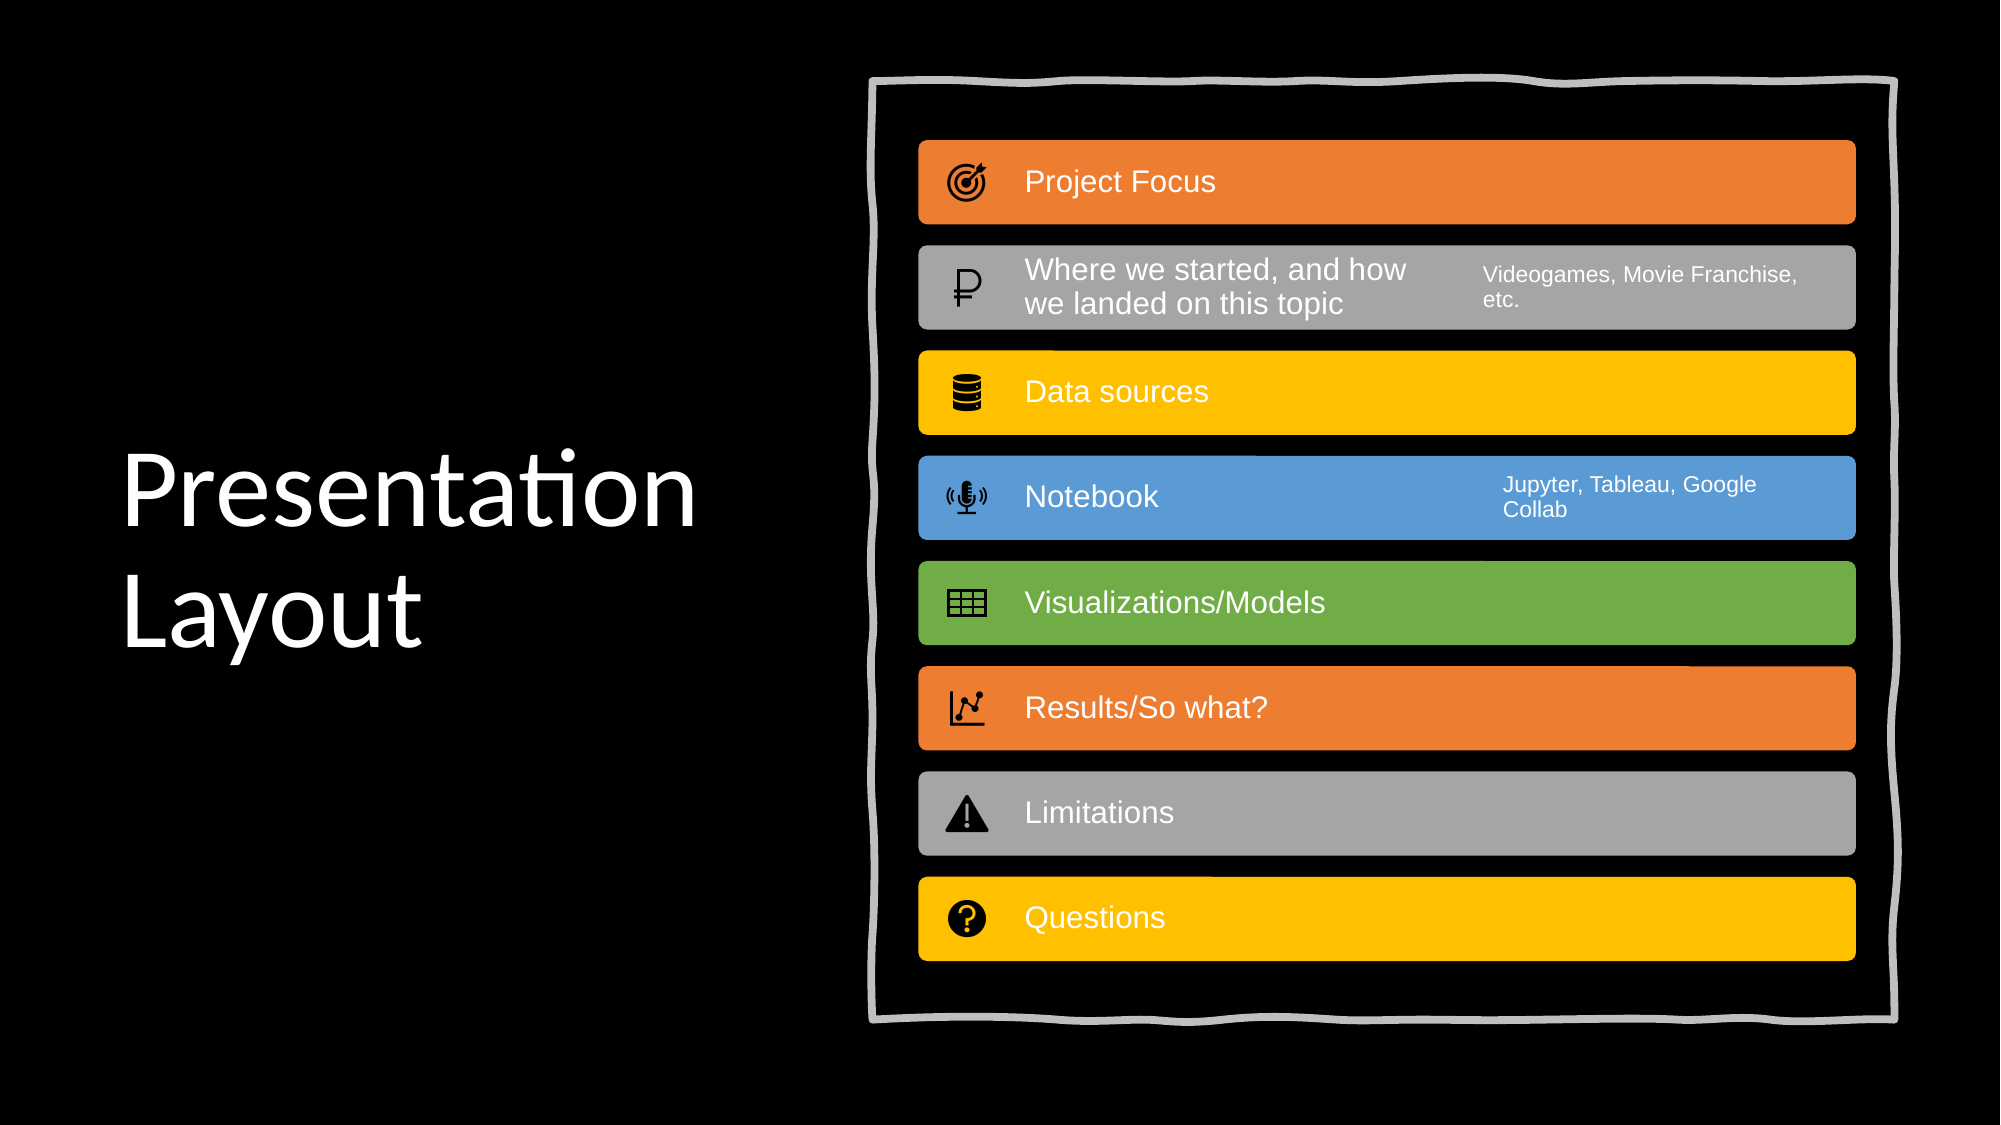

# Presentation Layout
Project Focus
Where we started, and how we landed on this topic
Videogames, Movie Franchise, etc.
Data sources
Notebook
Jupyter, Tableau, Google Collab
Visualizations/Models
Results/So what?
Limitations
Questions